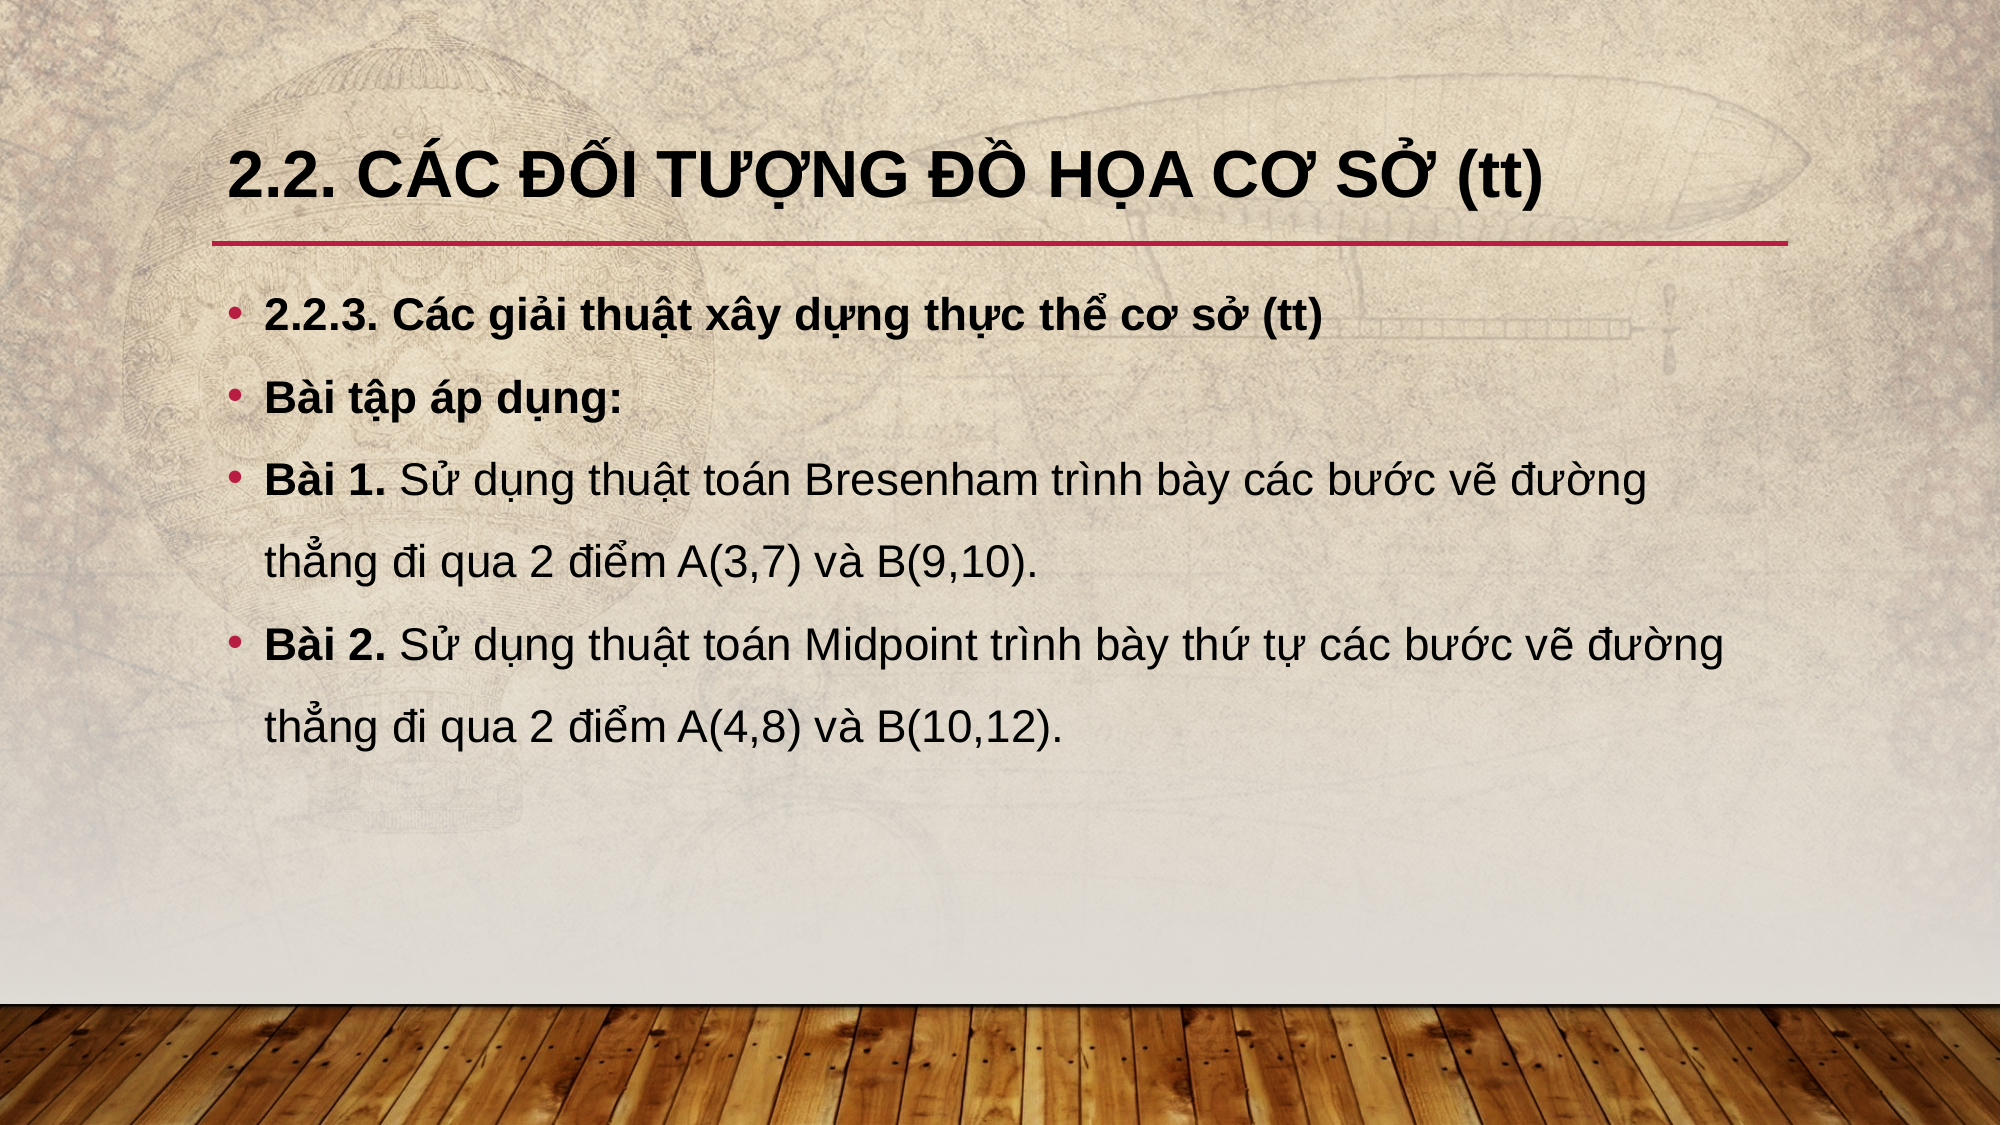

# 2.2. Các đối tượng đồ họa cơ sở (tt)
2.2.3. Các giải thuật xây dựng thực thể cơ sở (tt)
Bài tập áp dụng:
Bài 1. Sử dụng thuật toán Bresenham trình bày các bước vẽ đường thẳng đi qua 2 điểm A(3,7) và B(9,10).
Bài 2. Sử dụng thuật toán Midpoint trình bày thứ tự các bước vẽ đường thẳng đi qua 2 điểm A(4,8) và B(10,12).